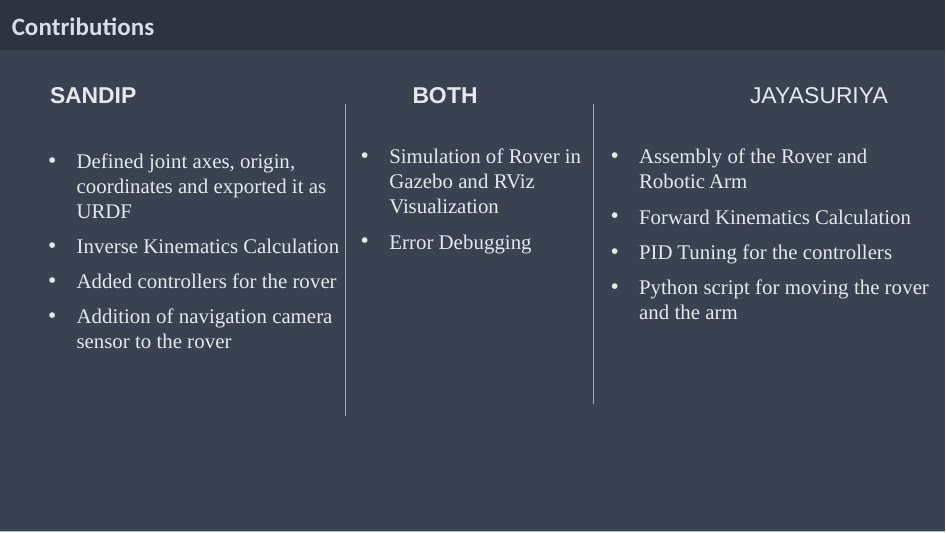

# Contributions
JAYASURIYA
SANDIP
BOTH
Simulation of Rover in Gazebo and RViz Visualization
Error Debugging

Assembly of the Rover and Robotic Arm
Forward Kinematics Calculation
PID Tuning for the controllers
Python script for moving the rover and the arm

Defined joint axes, origin, coordinates and exported it as URDF
Inverse Kinematics Calculation
Added controllers for the rover
Addition of navigation camera sensor to the rover